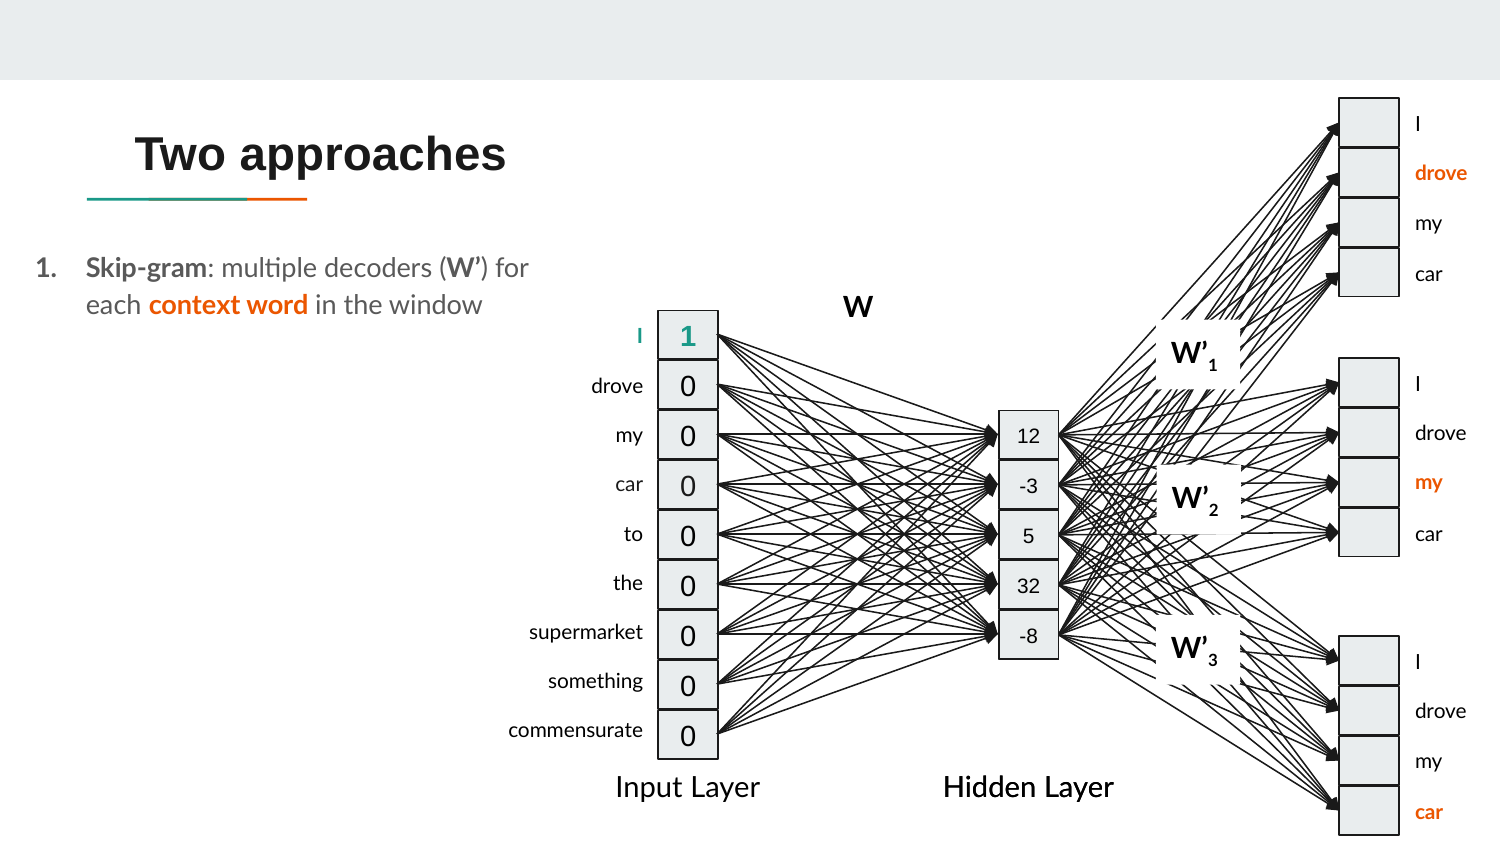

I
drove
my
car

# Two approaches
Skip-gram: multiple decoders (W’) for each context word in the window
W
I
drove
my
car
to
the
supermarket
1
W’1

I
drove
my
car

0
0

Hidden Layer
12
-3
5
32
-8
Hidden Layer
0
W’2
0
0
0
W’3

I
drove
my
car

something
0
commensurate
0
Input Layer